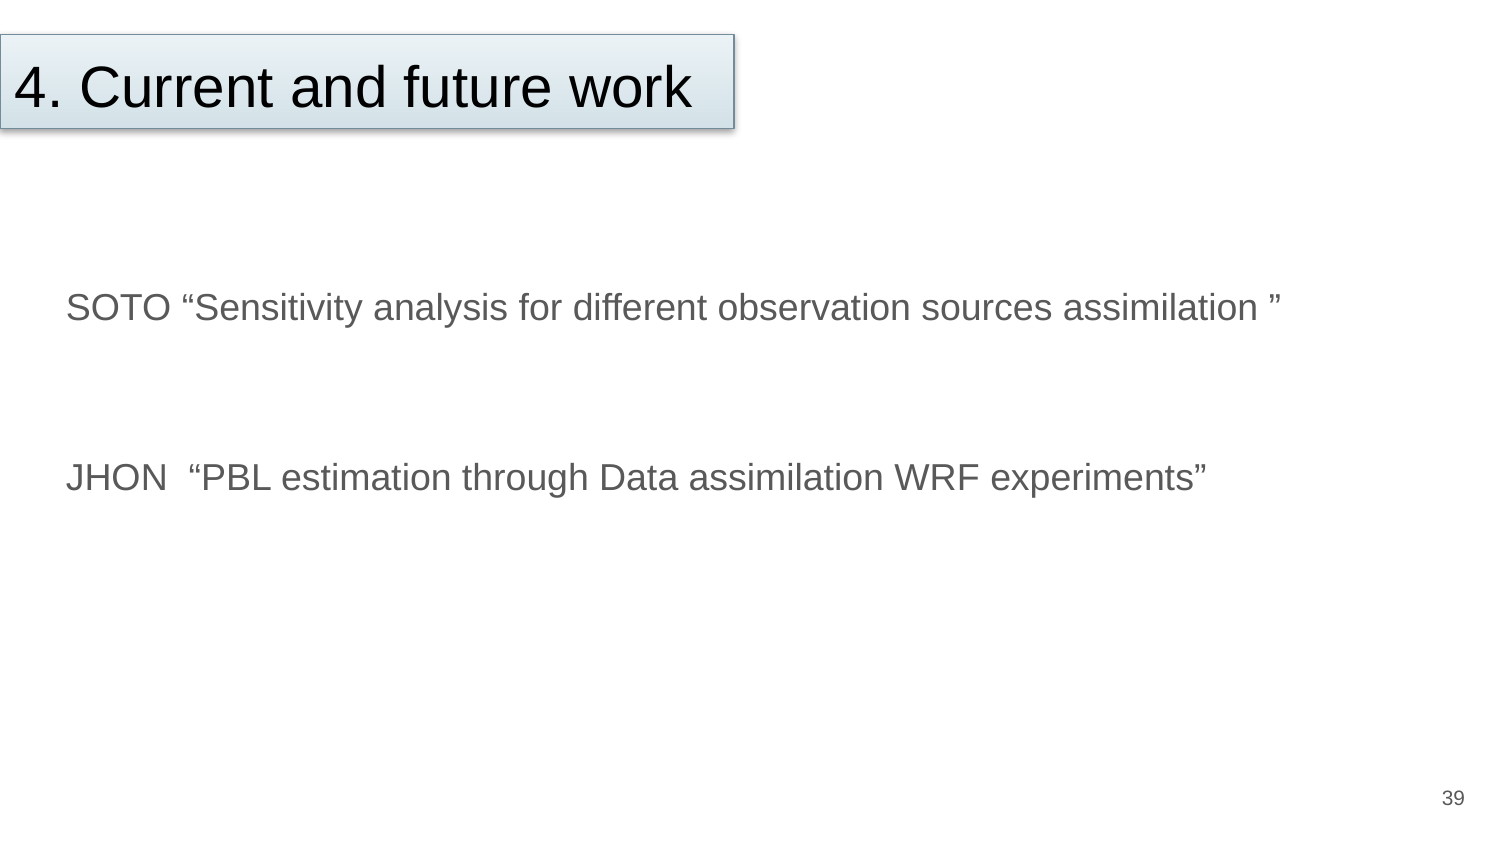

4. Current and future work
SOTO “Sensitivity analysis for different observation sources assimilation ”

JHON  “PBL estimation through Data assimilation WRF experiments”
39